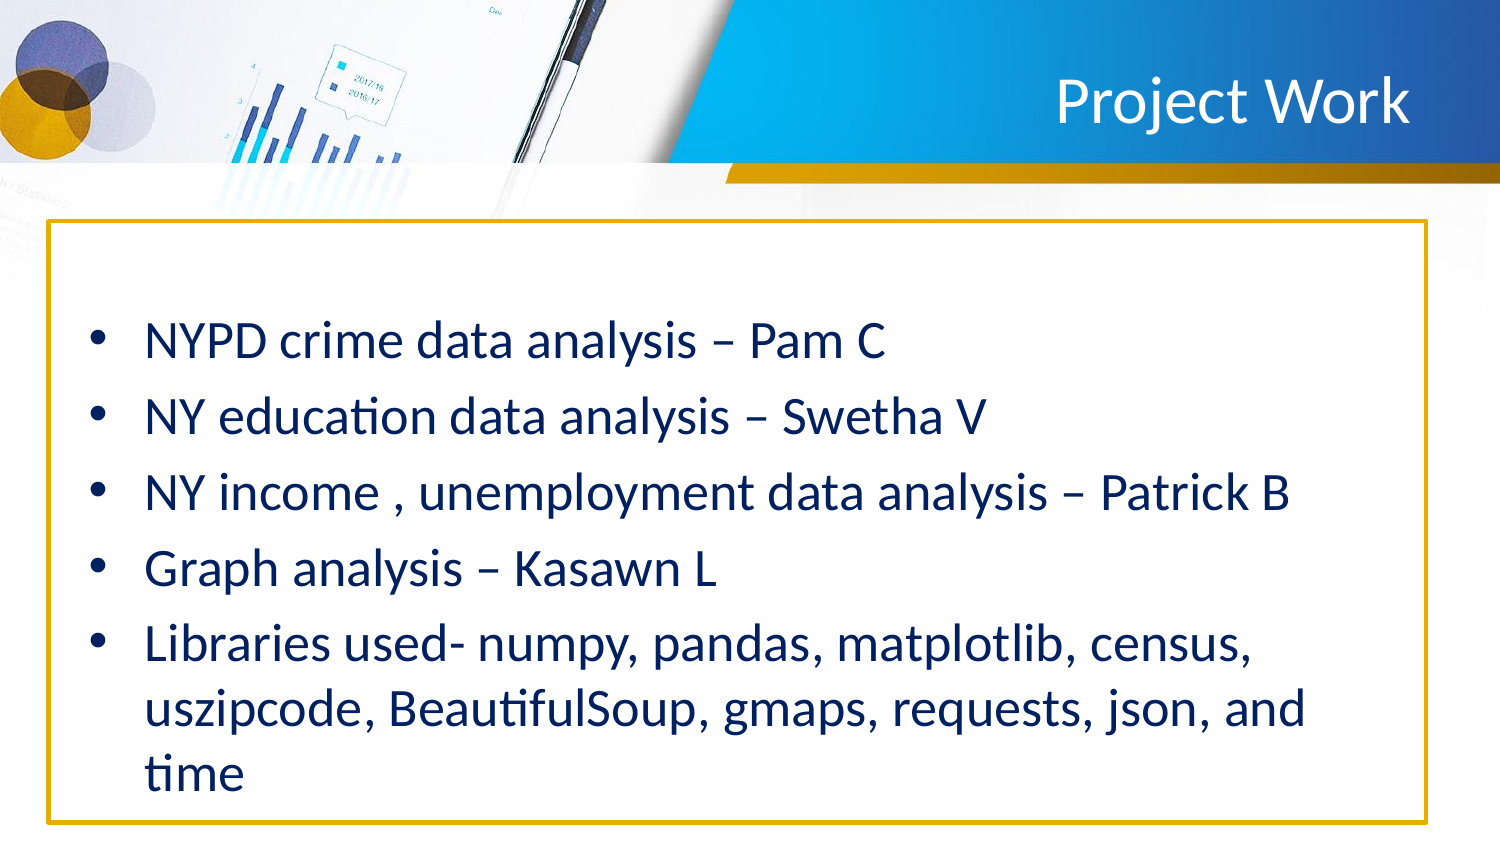

# Project Work

NYPD crime data analysis – Pam C
NY education data analysis – Swetha V
NY income , unemployment data analysis – Patrick B
Graph analysis – Kasawn L
Libraries used- numpy, pandas, matplotlib, census, uszipcode, BeautifulSoup, gmaps, requests, json, and time